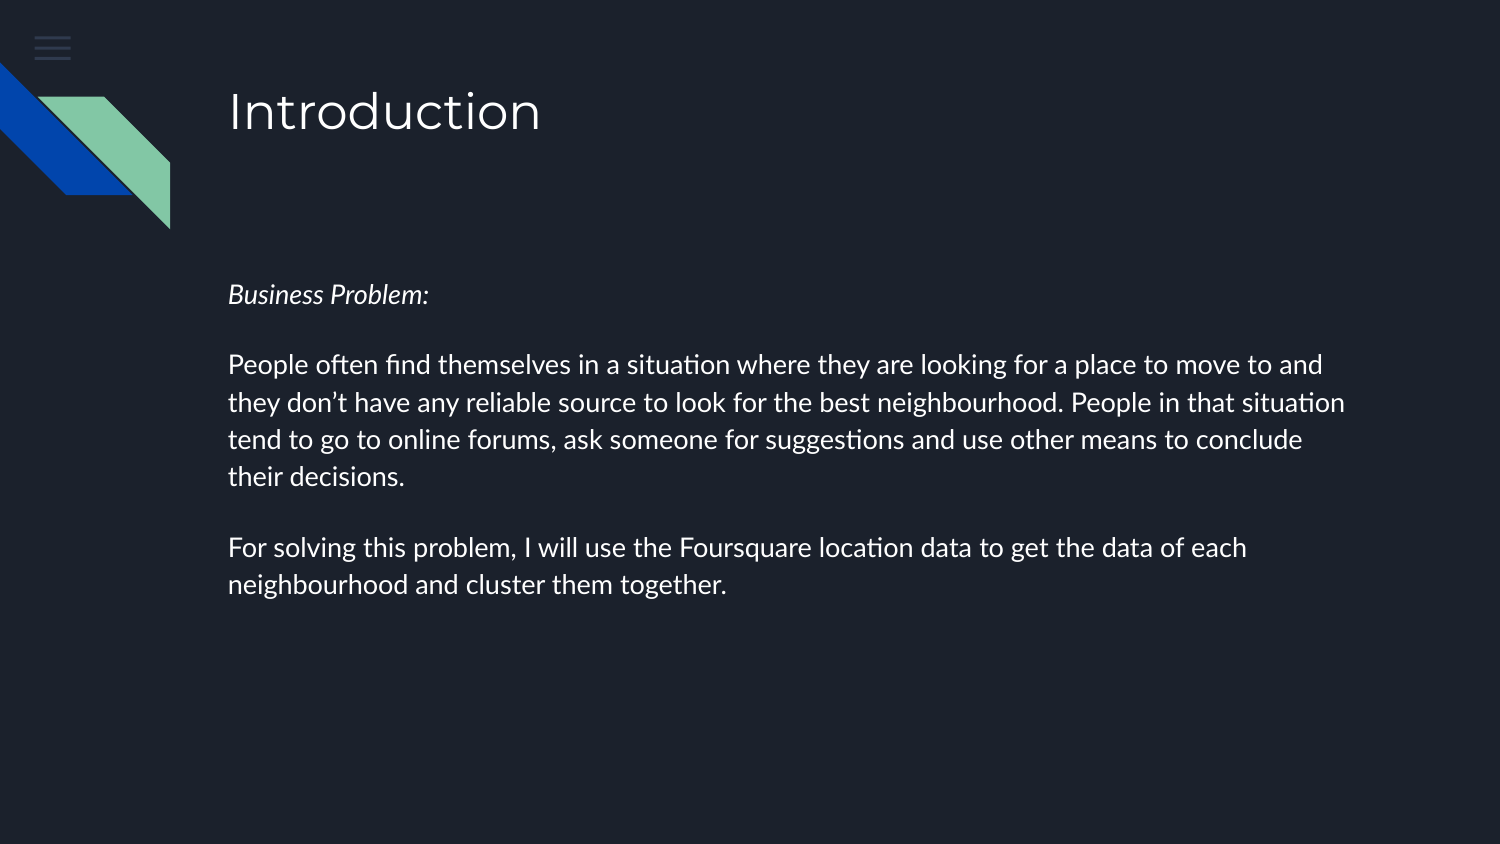

# Introduction
Business Problem:
People often find themselves in a situation where they are looking for a place to move to and they don’t have any reliable source to look for the best neighbourhood. People in that situation tend to go to online forums, ask someone for suggestions and use other means to conclude their decisions.
For solving this problem, I will use the Foursquare location data to get the data of each neighbourhood and cluster them together.